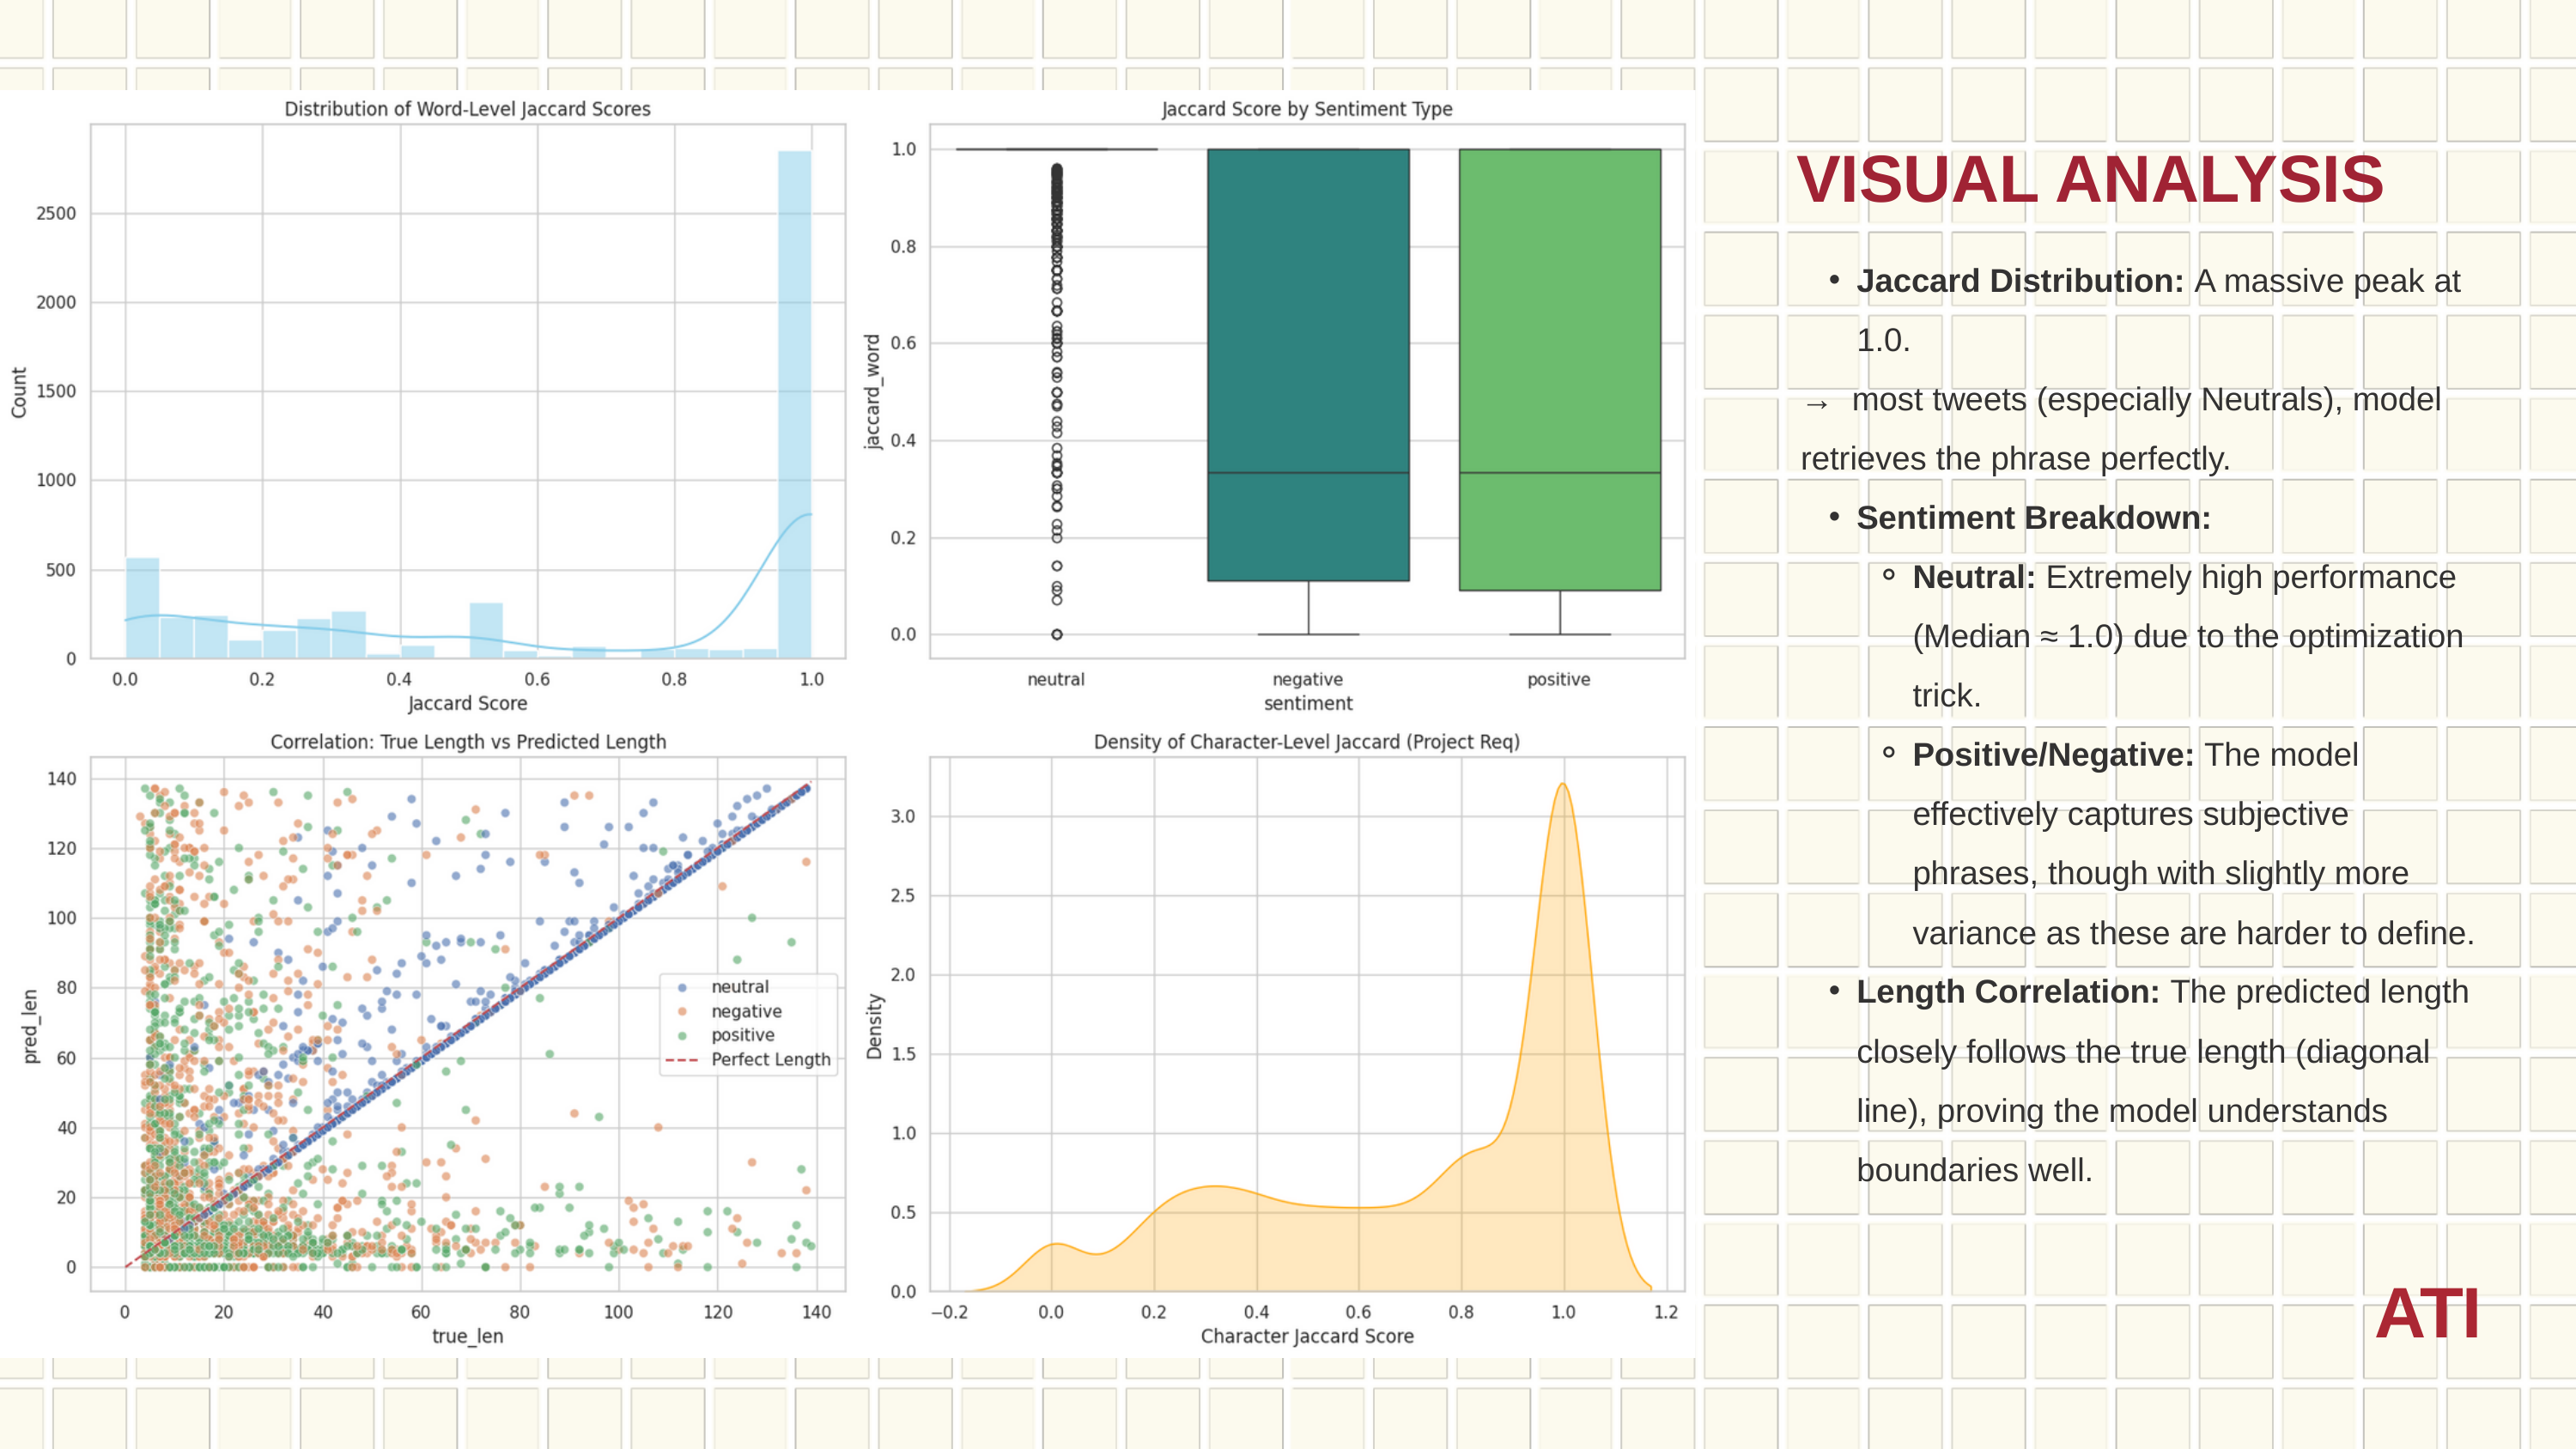

VISUAL ANALYSIS
Jaccard Distribution: A massive peak at 1.0.
→  most tweets (especially Neutrals), model retrieves the phrase perfectly.
Sentiment Breakdown:
Neutral: Extremely high performance (Median ≈ 1.0) due to the optimization trick.
Positive/Negative: The model effectively captures subjective phrases, though with slightly more variance as these are harder to define.
Length Correlation: The predicted length closely follows the true length (diagonal line), proving the model understands boundaries well.

ATI